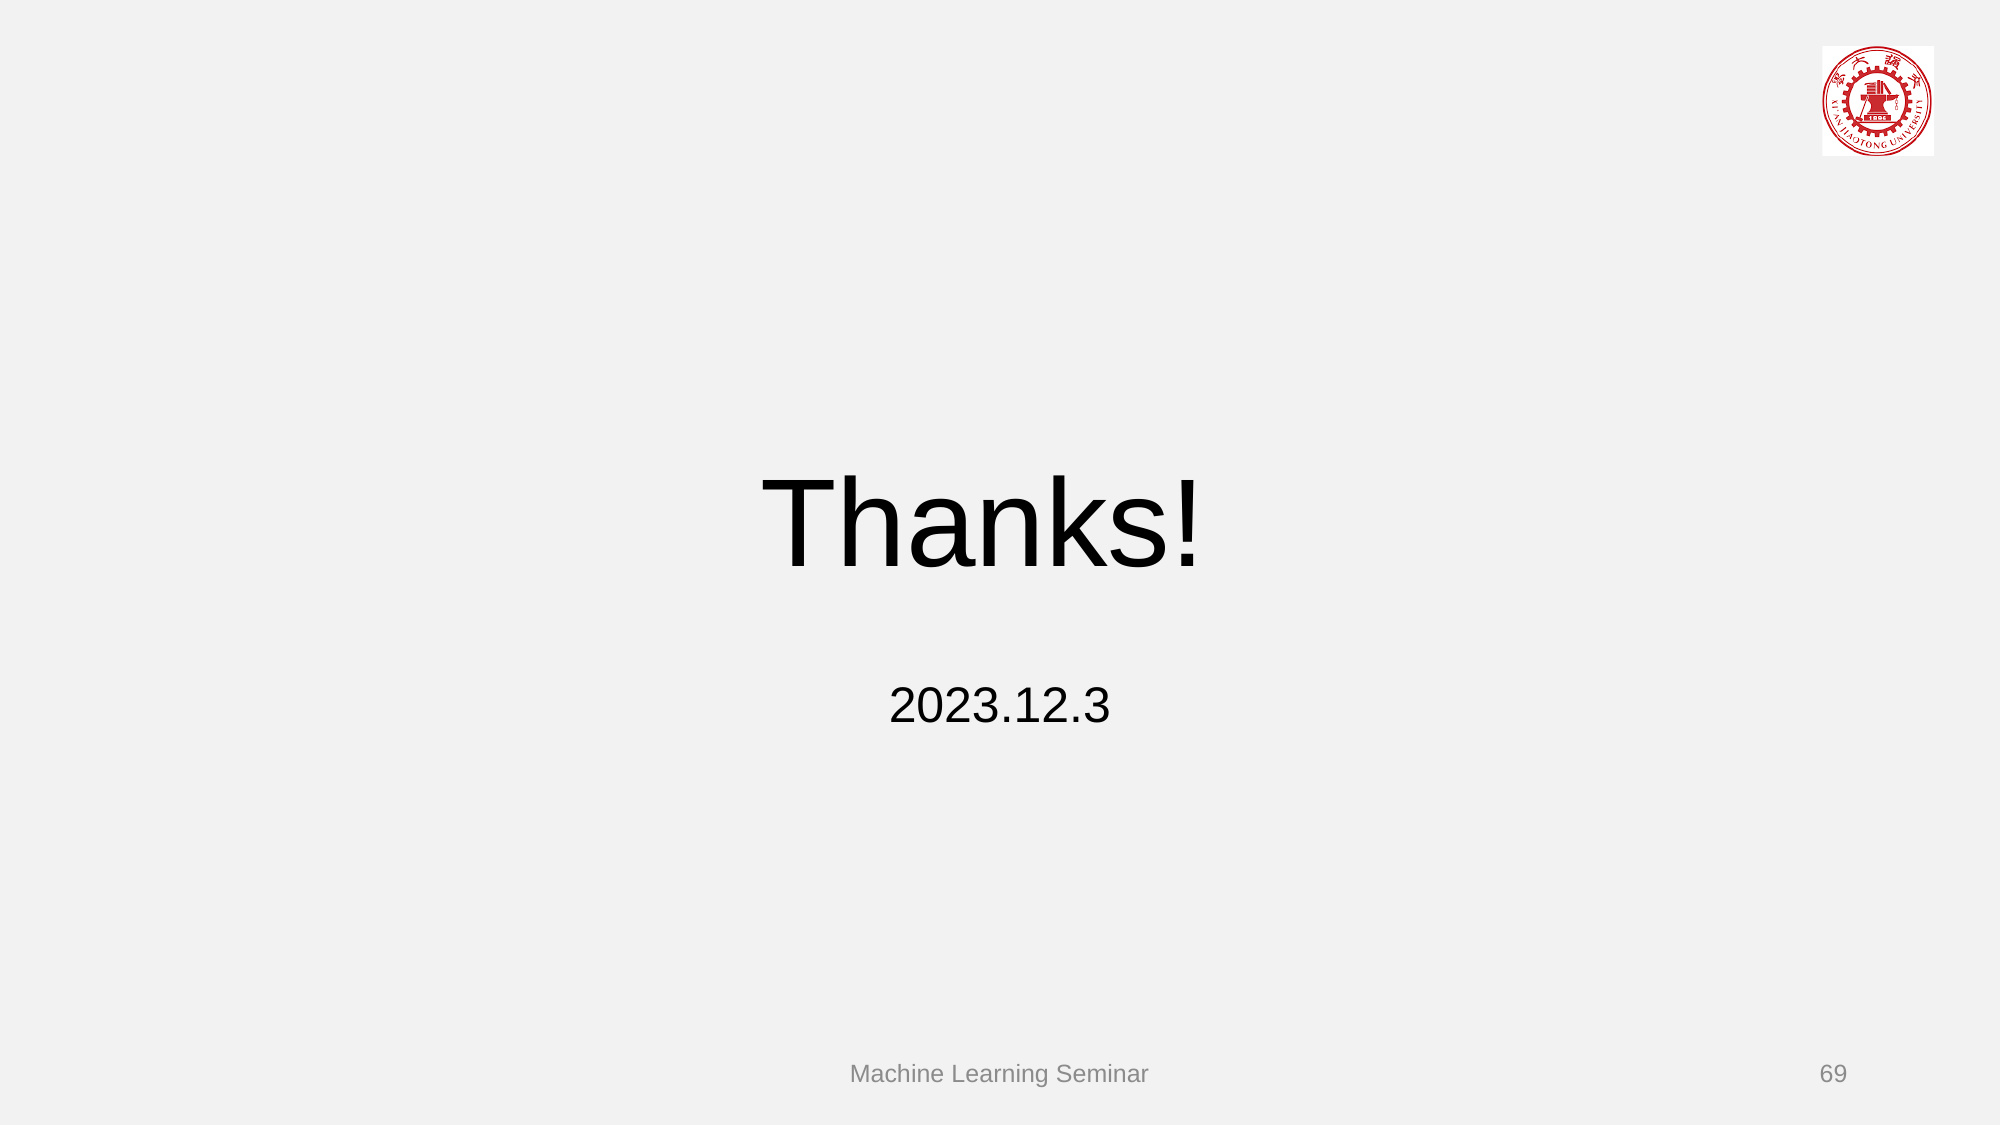

# Thanks!
2023.12.3
Machine Learning Seminar
69